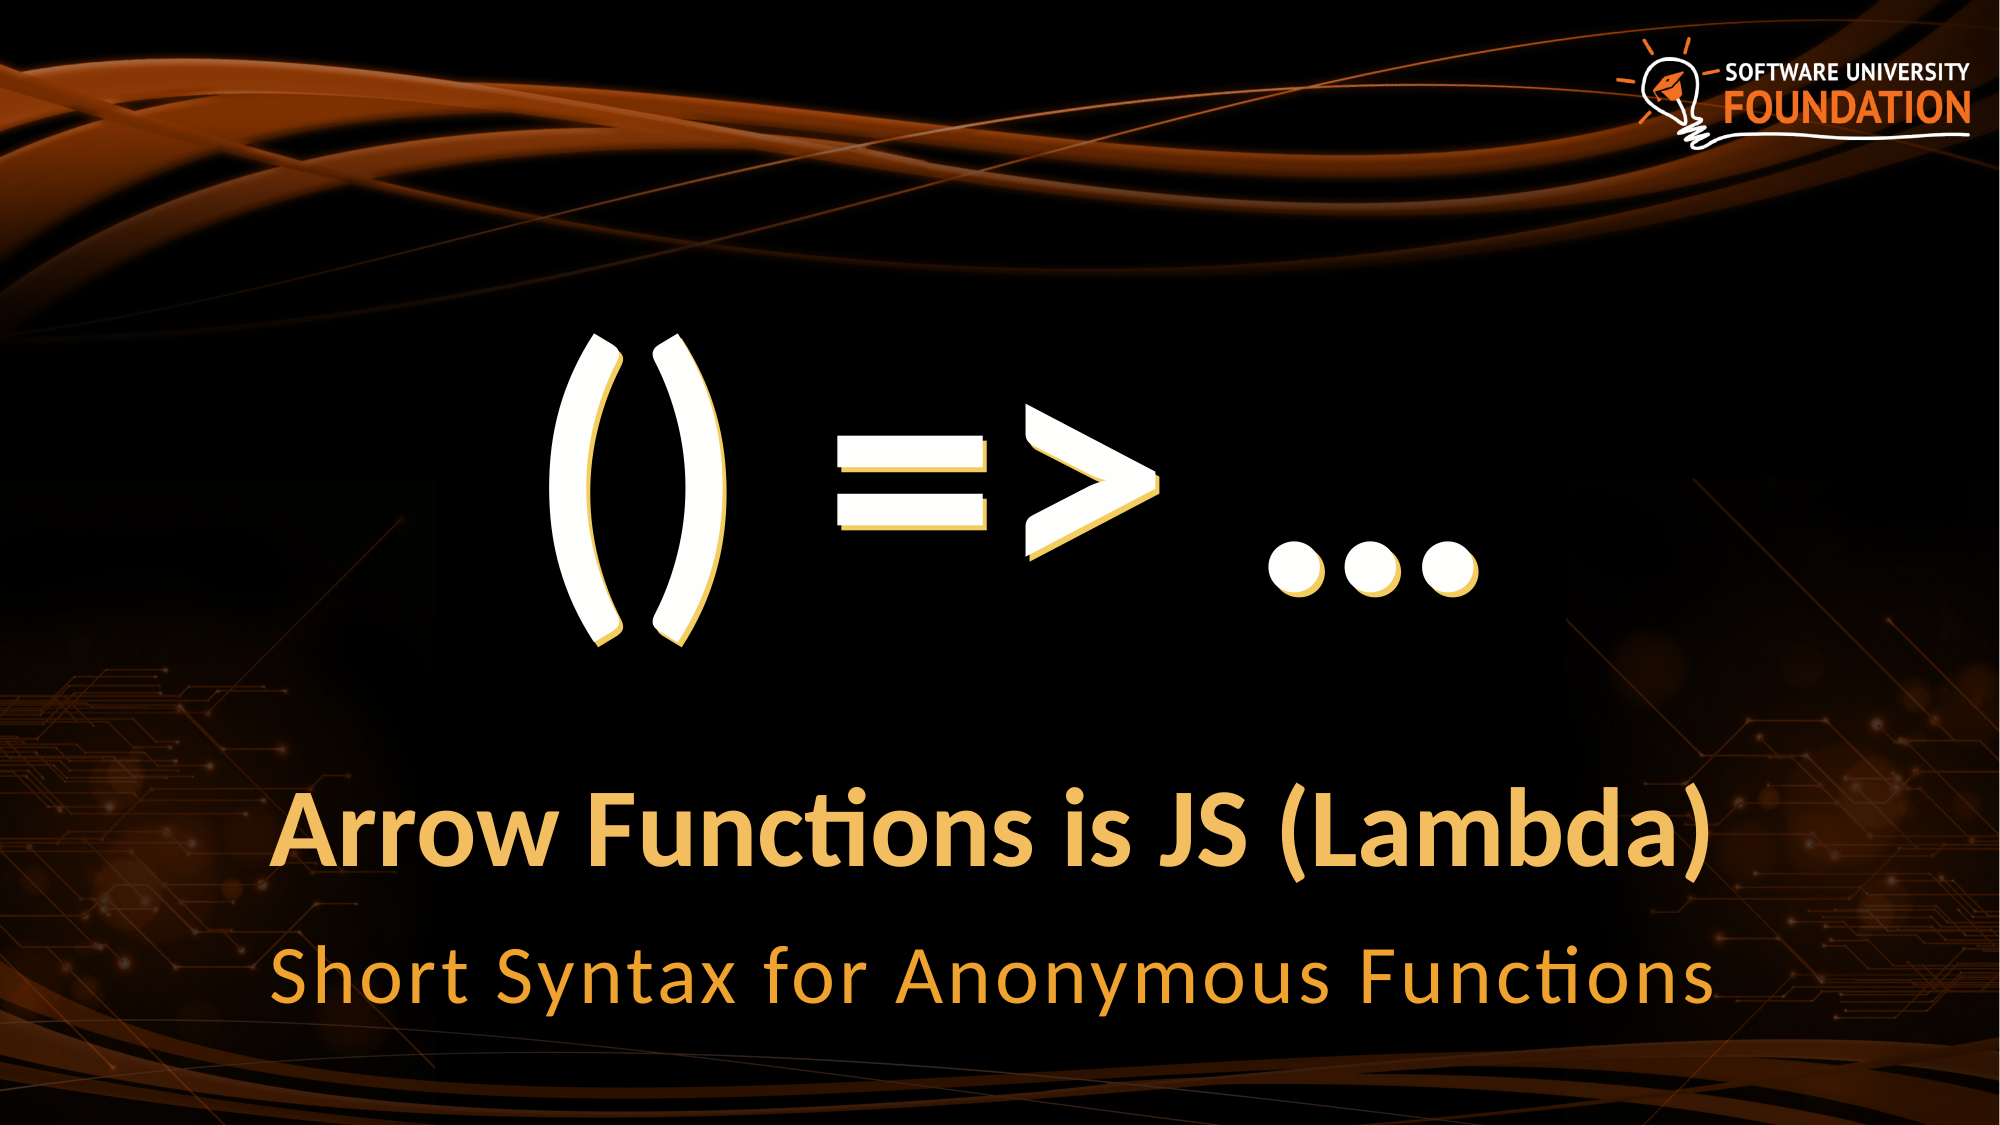

() => …
() => …
# Arrow Functions is JS (Lambda)
Short Syntax for Anonymous Functions